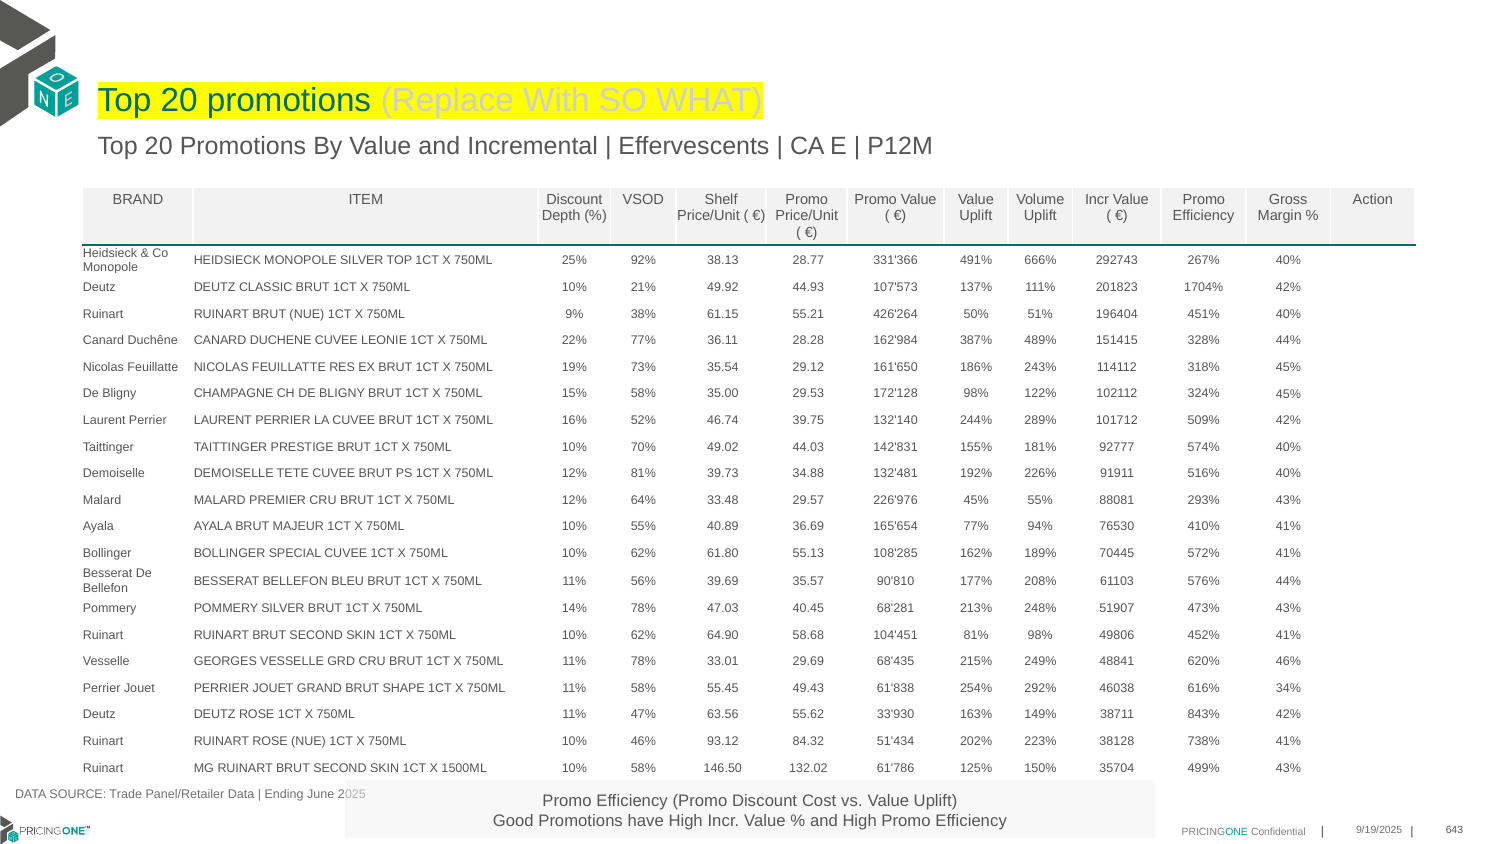

# Top 20 promotions (Replace With SO WHAT)
Top 20 Promotions By Value and Incremental | Effervescents | CA E | P12M
| BRAND | ITEM | Discount Depth (%) | VSOD | Shelf Price/Unit ( €) | Promo Price/Unit ( €) | Promo Value ( €) | Value Uplift | Volume Uplift | Incr Value ( €) | Promo Efficiency | Gross Margin % | Action |
| --- | --- | --- | --- | --- | --- | --- | --- | --- | --- | --- | --- | --- |
| Heidsieck & Co Monopole | HEIDSIECK MONOPOLE SILVER TOP 1CT X 750ML | 25% | 92% | 38.13 | 28.77 | 331'366 | 491% | 666% | 292743 | 267% | 40% |  |
| Deutz | DEUTZ CLASSIC BRUT 1CT X 750ML | 10% | 21% | 49.92 | 44.93 | 107'573 | 137% | 111% | 201823 | 1704% | 42% |  |
| Ruinart | RUINART BRUT (NUE) 1CT X 750ML | 9% | 38% | 61.15 | 55.21 | 426'264 | 50% | 51% | 196404 | 451% | 40% |  |
| Canard Duchêne | CANARD DUCHENE CUVEE LEONIE 1CT X 750ML | 22% | 77% | 36.11 | 28.28 | 162'984 | 387% | 489% | 151415 | 328% | 44% |  |
| Nicolas Feuillatte | NICOLAS FEUILLATTE RES EX BRUT 1CT X 750ML | 19% | 73% | 35.54 | 29.12 | 161'650 | 186% | 243% | 114112 | 318% | 45% |  |
| De Bligny | CHAMPAGNE CH DE BLIGNY BRUT 1CT X 750ML | 15% | 58% | 35.00 | 29.53 | 172'128 | 98% | 122% | 102112 | 324% | 45% |  |
| Laurent Perrier | LAURENT PERRIER LA CUVEE BRUT 1CT X 750ML | 16% | 52% | 46.74 | 39.75 | 132'140 | 244% | 289% | 101712 | 509% | 42% |  |
| Taittinger | TAITTINGER PRESTIGE BRUT 1CT X 750ML | 10% | 70% | 49.02 | 44.03 | 142'831 | 155% | 181% | 92777 | 574% | 40% |  |
| Demoiselle | DEMOISELLE TETE CUVEE BRUT PS 1CT X 750ML | 12% | 81% | 39.73 | 34.88 | 132'481 | 192% | 226% | 91911 | 516% | 40% |  |
| Malard | MALARD PREMIER CRU BRUT 1CT X 750ML | 12% | 64% | 33.48 | 29.57 | 226'976 | 45% | 55% | 88081 | 293% | 43% |  |
| Ayala | AYALA BRUT MAJEUR 1CT X 750ML | 10% | 55% | 40.89 | 36.69 | 165'654 | 77% | 94% | 76530 | 410% | 41% |  |
| Bollinger | BOLLINGER SPECIAL CUVEE 1CT X 750ML | 10% | 62% | 61.80 | 55.13 | 108'285 | 162% | 189% | 70445 | 572% | 41% |  |
| Besserat De Bellefon | BESSERAT BELLEFON BLEU BRUT 1CT X 750ML | 11% | 56% | 39.69 | 35.57 | 90'810 | 177% | 208% | 61103 | 576% | 44% |  |
| Pommery | POMMERY SILVER BRUT 1CT X 750ML | 14% | 78% | 47.03 | 40.45 | 68'281 | 213% | 248% | 51907 | 473% | 43% |  |
| Ruinart | RUINART BRUT SECOND SKIN 1CT X 750ML | 10% | 62% | 64.90 | 58.68 | 104'451 | 81% | 98% | 49806 | 452% | 41% |  |
| Vesselle | GEORGES VESSELLE GRD CRU BRUT 1CT X 750ML | 11% | 78% | 33.01 | 29.69 | 68'435 | 215% | 249% | 48841 | 620% | 46% |  |
| Perrier Jouet | PERRIER JOUET GRAND BRUT SHAPE 1CT X 750ML | 11% | 58% | 55.45 | 49.43 | 61'838 | 254% | 292% | 46038 | 616% | 34% |  |
| Deutz | DEUTZ ROSE 1CT X 750ML | 11% | 47% | 63.56 | 55.62 | 33'930 | 163% | 149% | 38711 | 843% | 42% |  |
| Ruinart | RUINART ROSE (NUE) 1CT X 750ML | 10% | 46% | 93.12 | 84.32 | 51'434 | 202% | 223% | 38128 | 738% | 41% |  |
| Ruinart | MG RUINART BRUT SECOND SKIN 1CT X 1500ML | 10% | 58% | 146.50 | 132.02 | 61'786 | 125% | 150% | 35704 | 499% | 43% |  |
DATA SOURCE: Trade Panel/Retailer Data | Ending June 2025
Promo Efficiency (Promo Discount Cost vs. Value Uplift)
Good Promotions have High Incr. Value % and High Promo Efficiency

9/19/2025
643